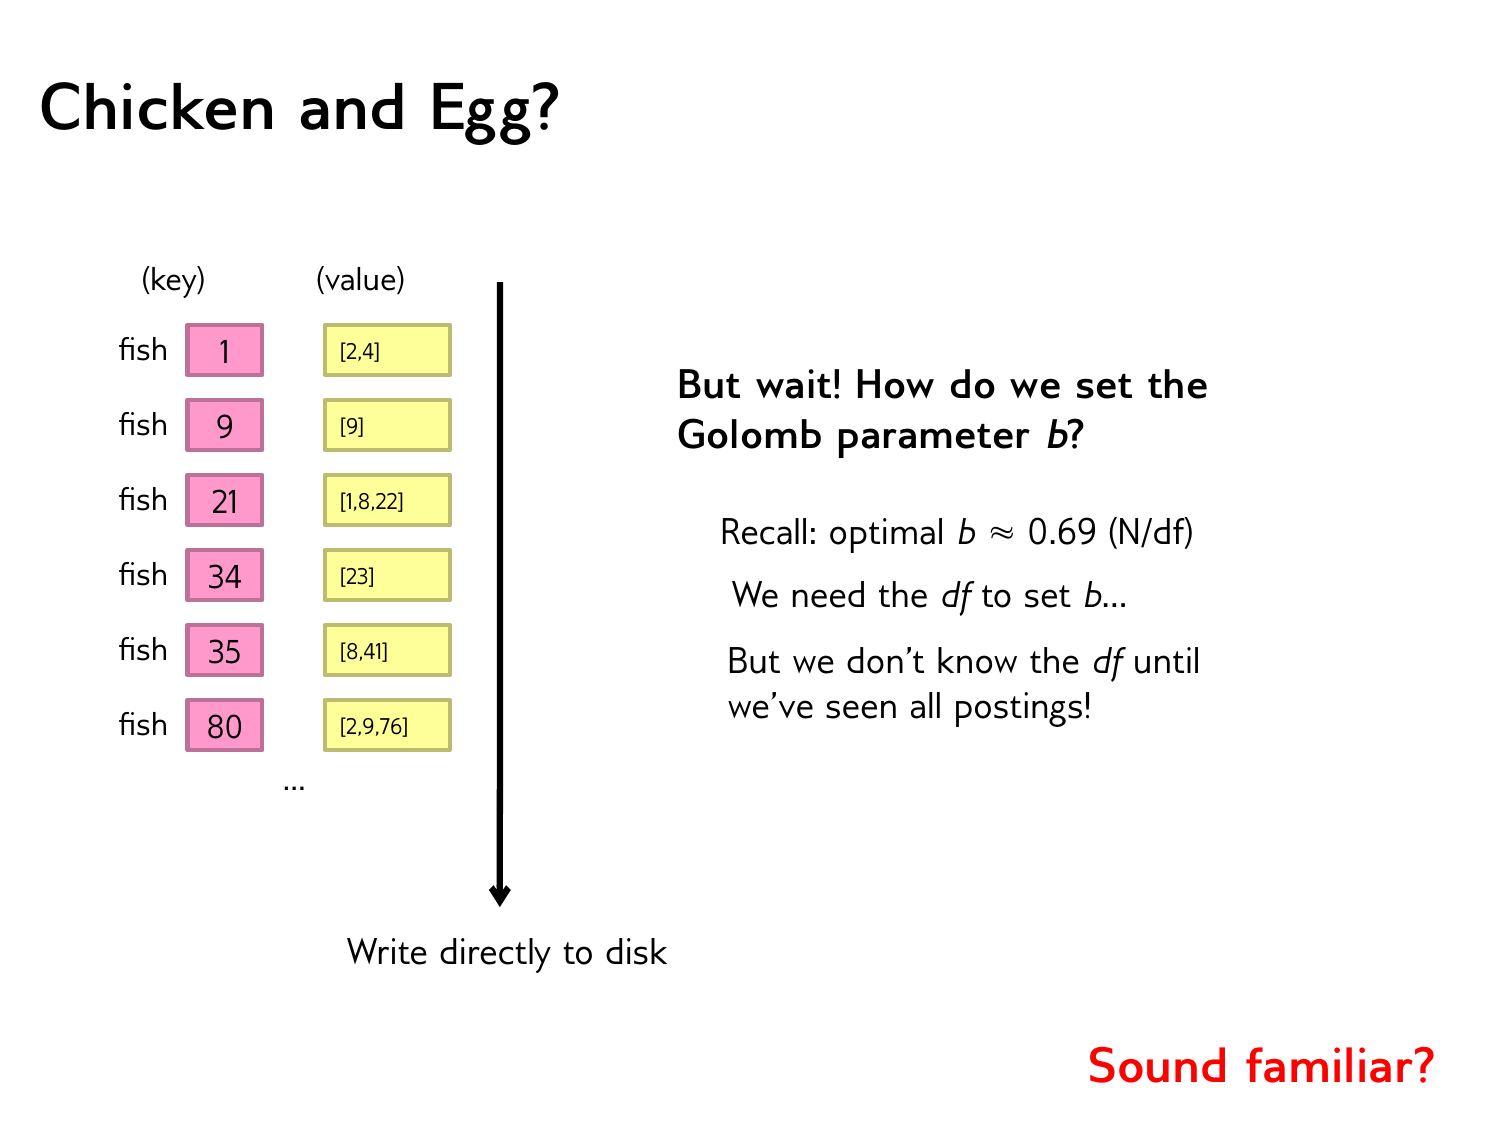

# Chicken and Egg?
(key)
(value)
fish
1
[2,4]
But wait! How do we set the Golomb parameter b?
fish
9
[9]
fish
21
[1,8,22]
Recall: optimal b ≈ 0.69 (N/df)
fish
34
[23]
We need the df to set b…
fish
35
[8,41]
But we don’t know the df until we’ve seen all postings!
fish
80
[2,9,76]
…
Write directly to disk
Sound familiar?